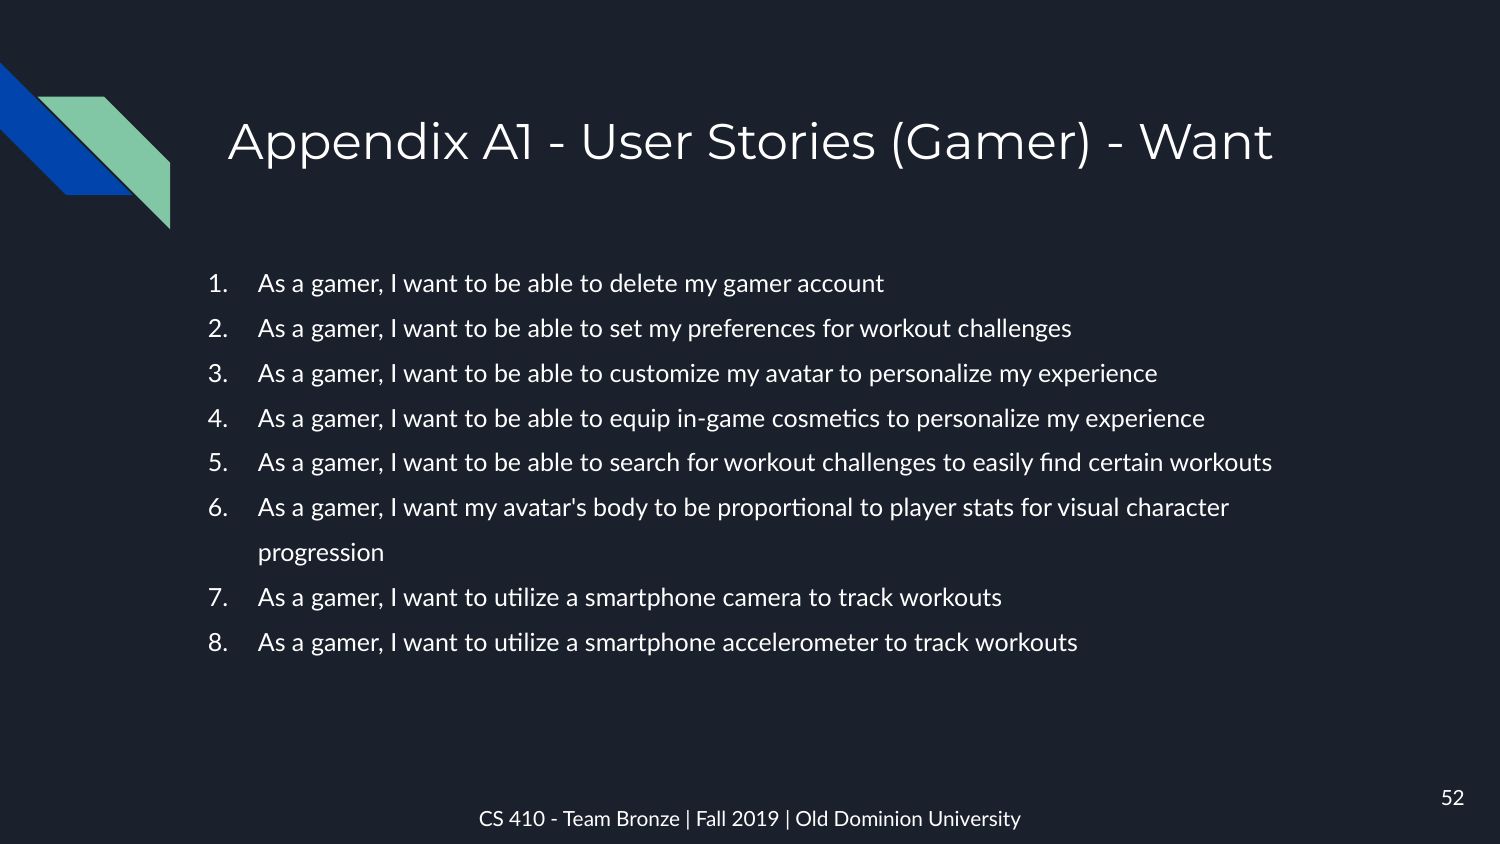

# Appendix A1 - User Stories (Gamer) - Want
As a gamer, I want to be able to delete my gamer account
As a gamer, I want to be able to set my preferences for workout challenges
As a gamer, I want to be able to customize my avatar to personalize my experience
As a gamer, I want to be able to equip in-game cosmetics to personalize my experience
As a gamer, I want to be able to search for workout challenges to easily find certain workouts
As a gamer, I want my avatar's body to be proportional to player stats for visual character progression
As a gamer, I want to utilize a smartphone camera to track workouts
As a gamer, I want to utilize a smartphone accelerometer to track workouts
52
CS 410 - Team Bronze | Fall 2019 | Old Dominion University